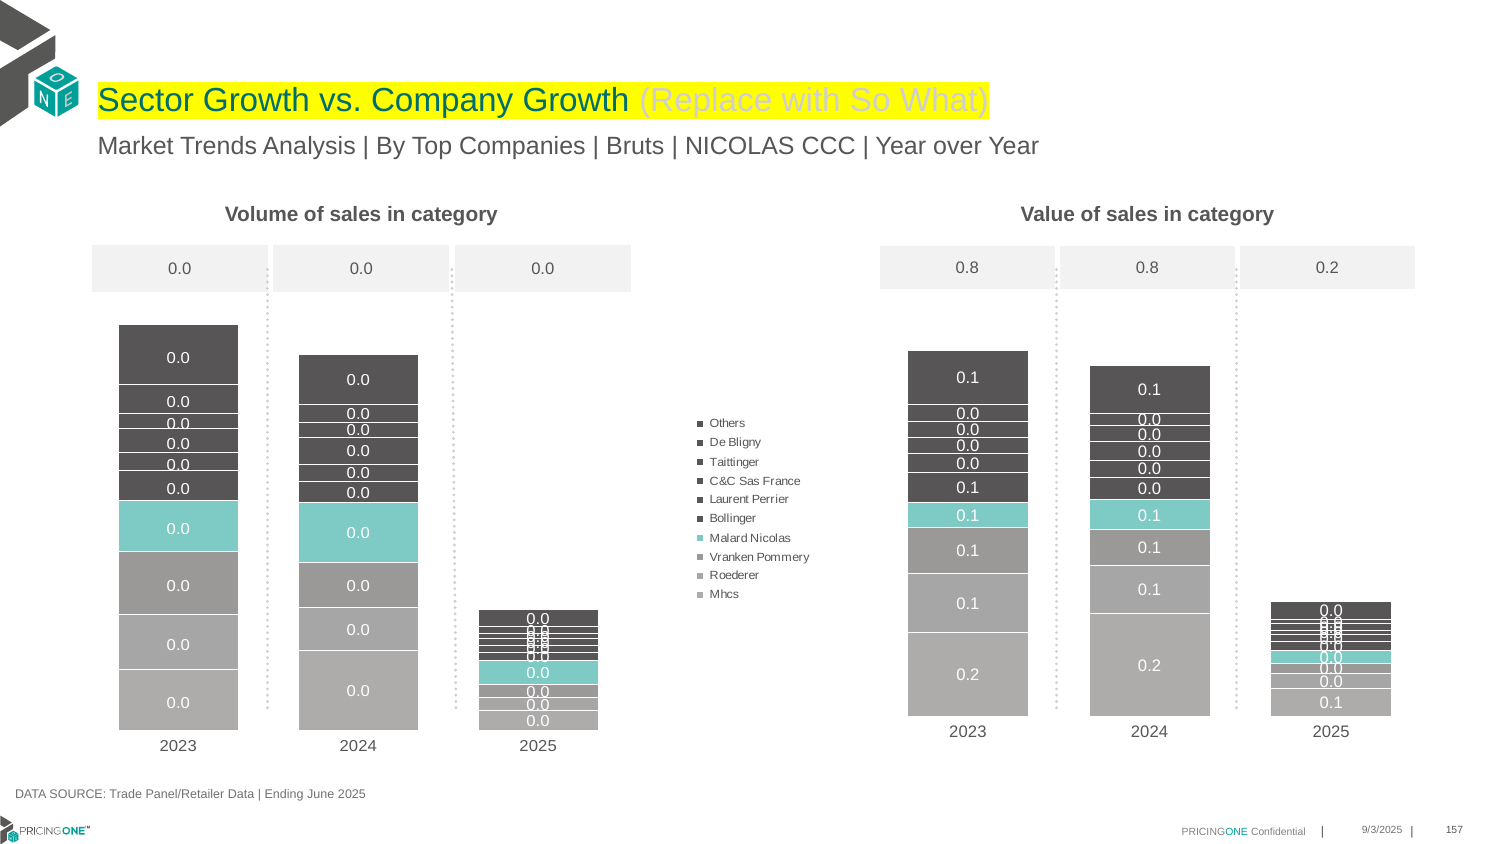

# Sector Growth vs. Company Growth (Replace with So What)
Market Trends Analysis | By Top Companies | Bruts | NICOLAS CCC | Year over Year
| Value of sales in category |  |  |
| --- | --- | --- |
| 0.8 | 0.8 | 0.2 |
| Volume of sales in category |  |  |
| --- | --- | --- |
| 0.0 | 0.0 | 0.0 |

### Chart

| Category | Mhcs | Roederer | Vranken Pommery | Malard Nicolas | Bollinger | Laurent Perrier | C&C Sas France | Taittinger | De Bligny | Others |
|---|---|---|---|---|---|---|---|---|---|---|
| 2023 | 0.179004 | 0.128361 | 0.098331 | 0.052366 | 0.065708 | 0.039806 | 0.035802 | 0.033015 | 0.038259 | 0.115443 |
| 2024 | 0.220291 | 0.102966 | 0.077174 | 0.064645 | 0.047887 | 0.037311 | 0.039789 | 0.034133 | 0.026439 | 0.103905 |
| 2025 | 0.058346 | 0.03284 | 0.022728 | 0.02616 | 0.019793 | 0.014884 | 0.009893 | 0.013235 | 0.009744 | 0.038078 |

### Chart

| Category | Mhcs | Roederer | Vranken Pommery | Malard Nicolas | Bollinger | Laurent Perrier | C&C Sas France | Taittinger | De Bligny | Others |
|---|---|---|---|---|---|---|---|---|---|---|
| 2023 | 0.002275 | 0.002001 | 0.002346 | 0.001865 | 0.00113 | 0.000643 | 0.000901 | 0.000555 | 0.001073 | 0.002188 |
| 2024 | 0.002959 | 0.001579 | 0.001672 | 0.002198 | 0.000794 | 0.000626 | 0.000993 | 0.000555 | 0.000671 | 0.001828 |
| 2025 | 0.000741 | 0.000469 | 0.000494 | 0.000874 | 0.000303 | 0.000261 | 0.000242 | 0.000213 | 0.000241 | 0.000623 |
DATA SOURCE: Trade Panel/Retailer Data | Ending June 2025

9/3/2025
157